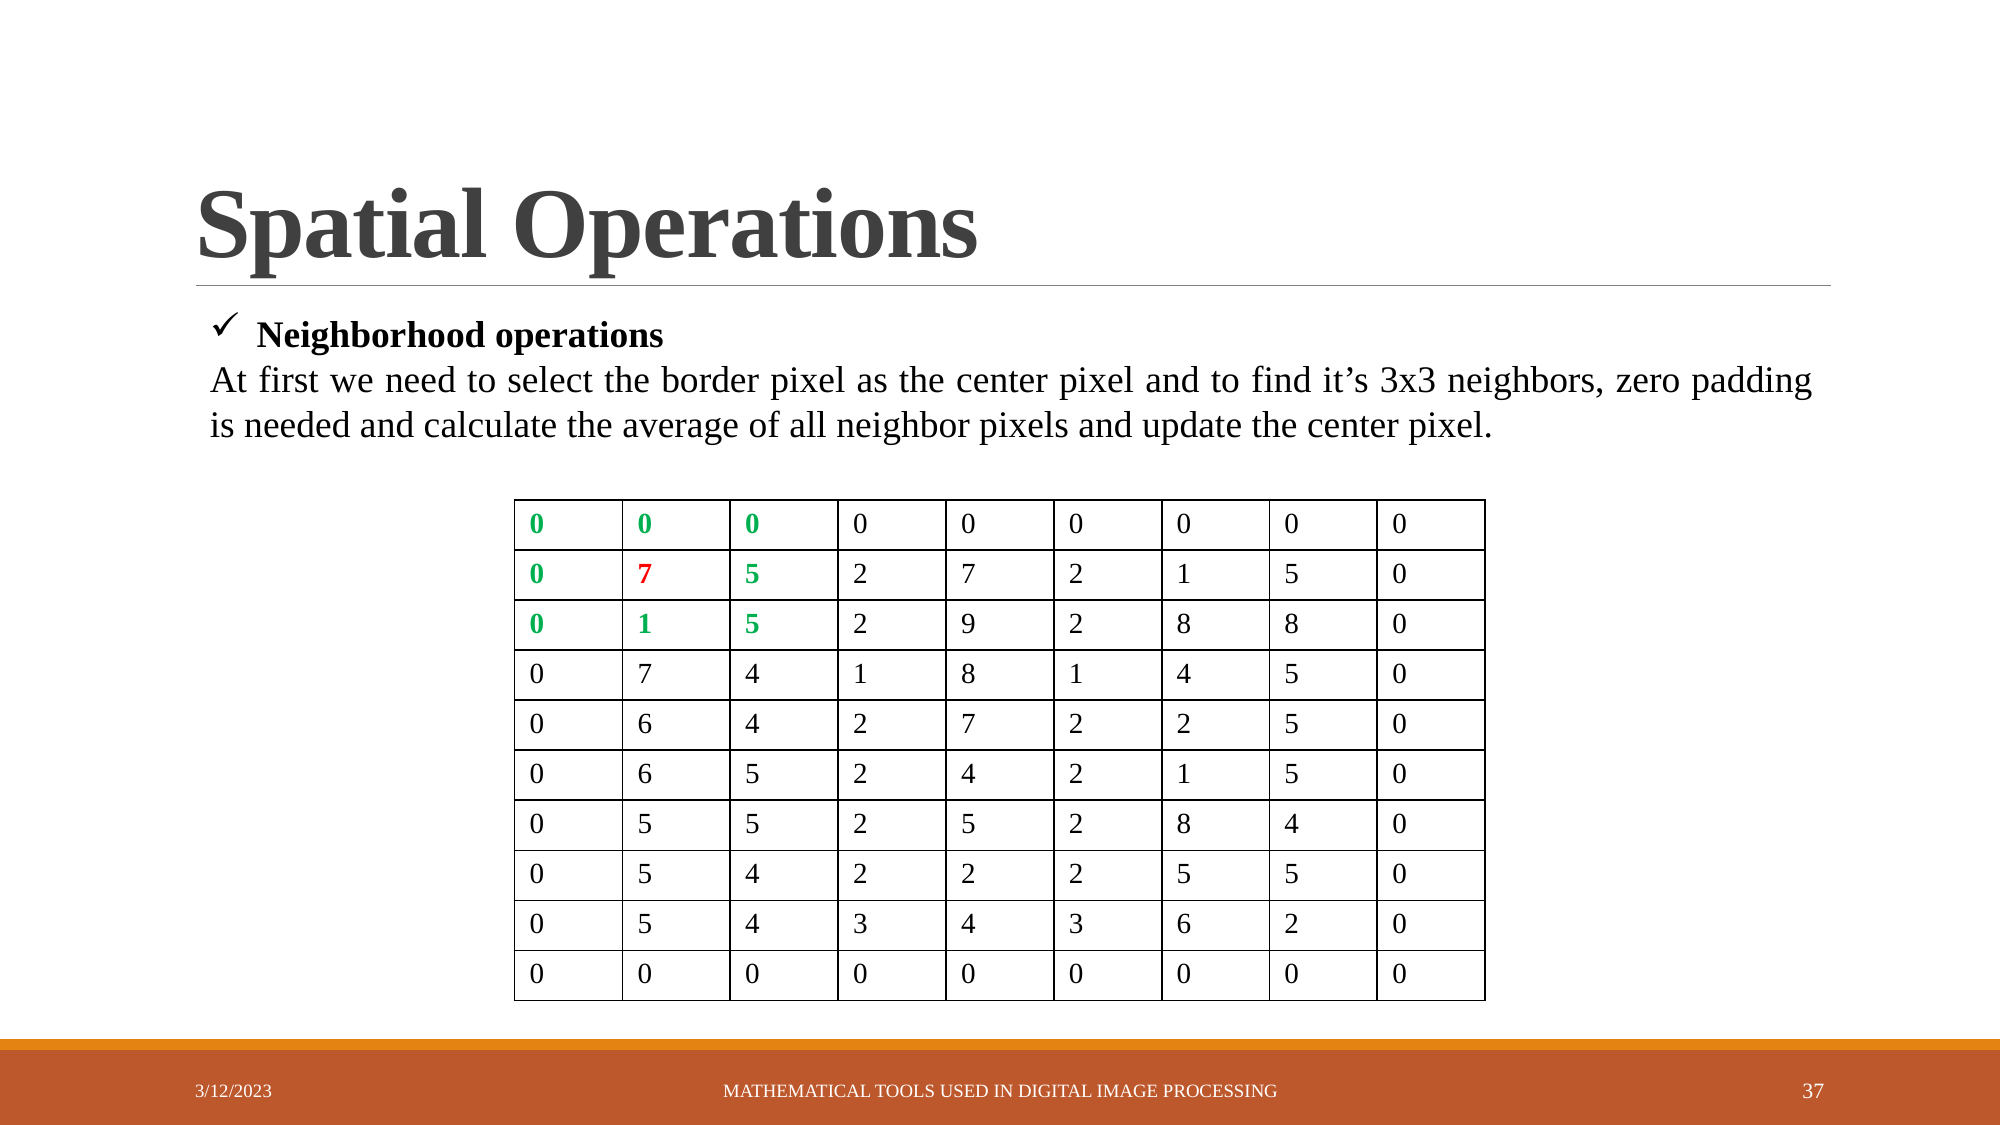

# Spatial Operations
Neighborhood operations
At first we need to select the border pixel as the center pixel and to find it’s 3x3 neighbors, zero padding is needed and calculate the average of all neighbor pixels and update the center pixel.
| 0 | 0 | 0 | 0 | 0 | 0 | 0 | 0 | 0 |
| --- | --- | --- | --- | --- | --- | --- | --- | --- |
| 0 | 7 | 5 | 2 | 7 | 2 | 1 | 5 | 0 |
| 0 | 1 | 5 | 2 | 9 | 2 | 8 | 8 | 0 |
| 0 | 7 | 4 | 1 | 8 | 1 | 4 | 5 | 0 |
| 0 | 6 | 4 | 2 | 7 | 2 | 2 | 5 | 0 |
| 0 | 6 | 5 | 2 | 4 | 2 | 1 | 5 | 0 |
| 0 | 5 | 5 | 2 | 5 | 2 | 8 | 4 | 0 |
| 0 | 5 | 4 | 2 | 2 | 2 | 5 | 5 | 0 |
| 0 | 5 | 4 | 3 | 4 | 3 | 6 | 2 | 0 |
| 0 | 0 | 0 | 0 | 0 | 0 | 0 | 0 | 0 |
3/12/2023
Mathematical Tools Used in Digital Image Processing
37